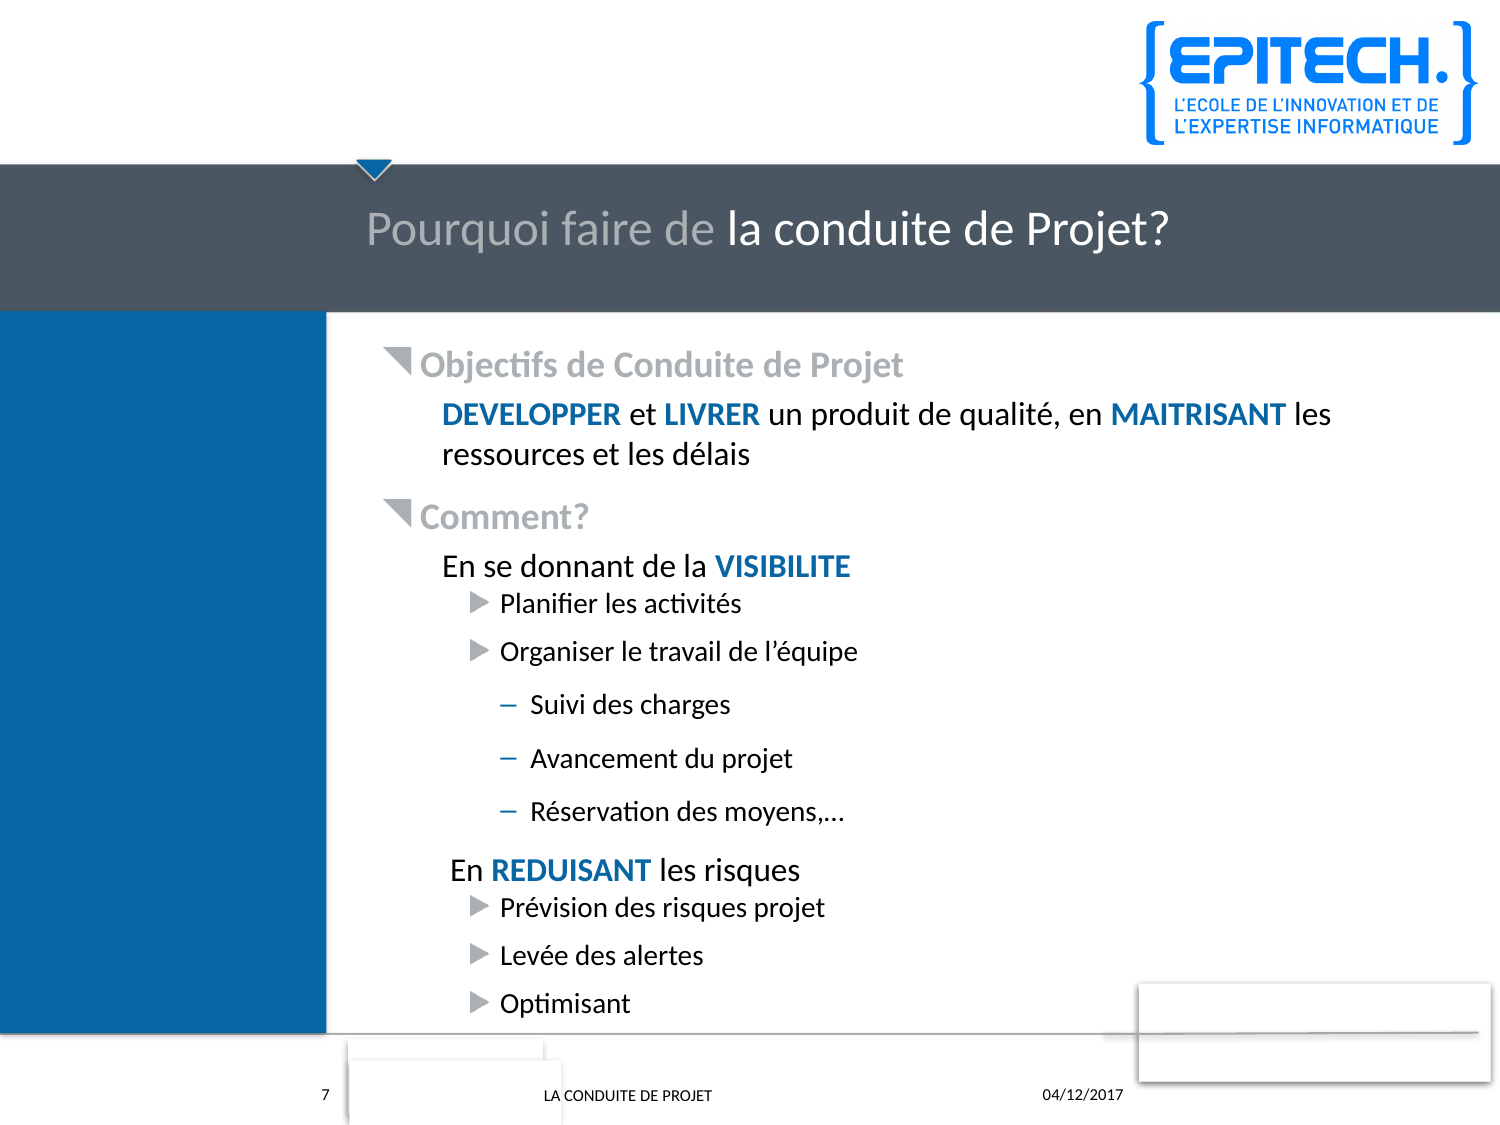

# Pourquoi faire de la conduite de Projet?
 Objectifs de Conduite de Projet
DEVELOPPER et LIVRER un produit de qualité, en MAITRISANT les ressources et les délais

 Comment?
En se donnant de la VISIBILITE
Planifier les activités
Organiser le travail de l’équipe
Suivi des charges
Avancement du projet
Réservation des moyens,…
         En REDUISANT les risques
Prévision des risques projet
Levée des alertes
Optimisant

LA CONDUITE DE PROJET